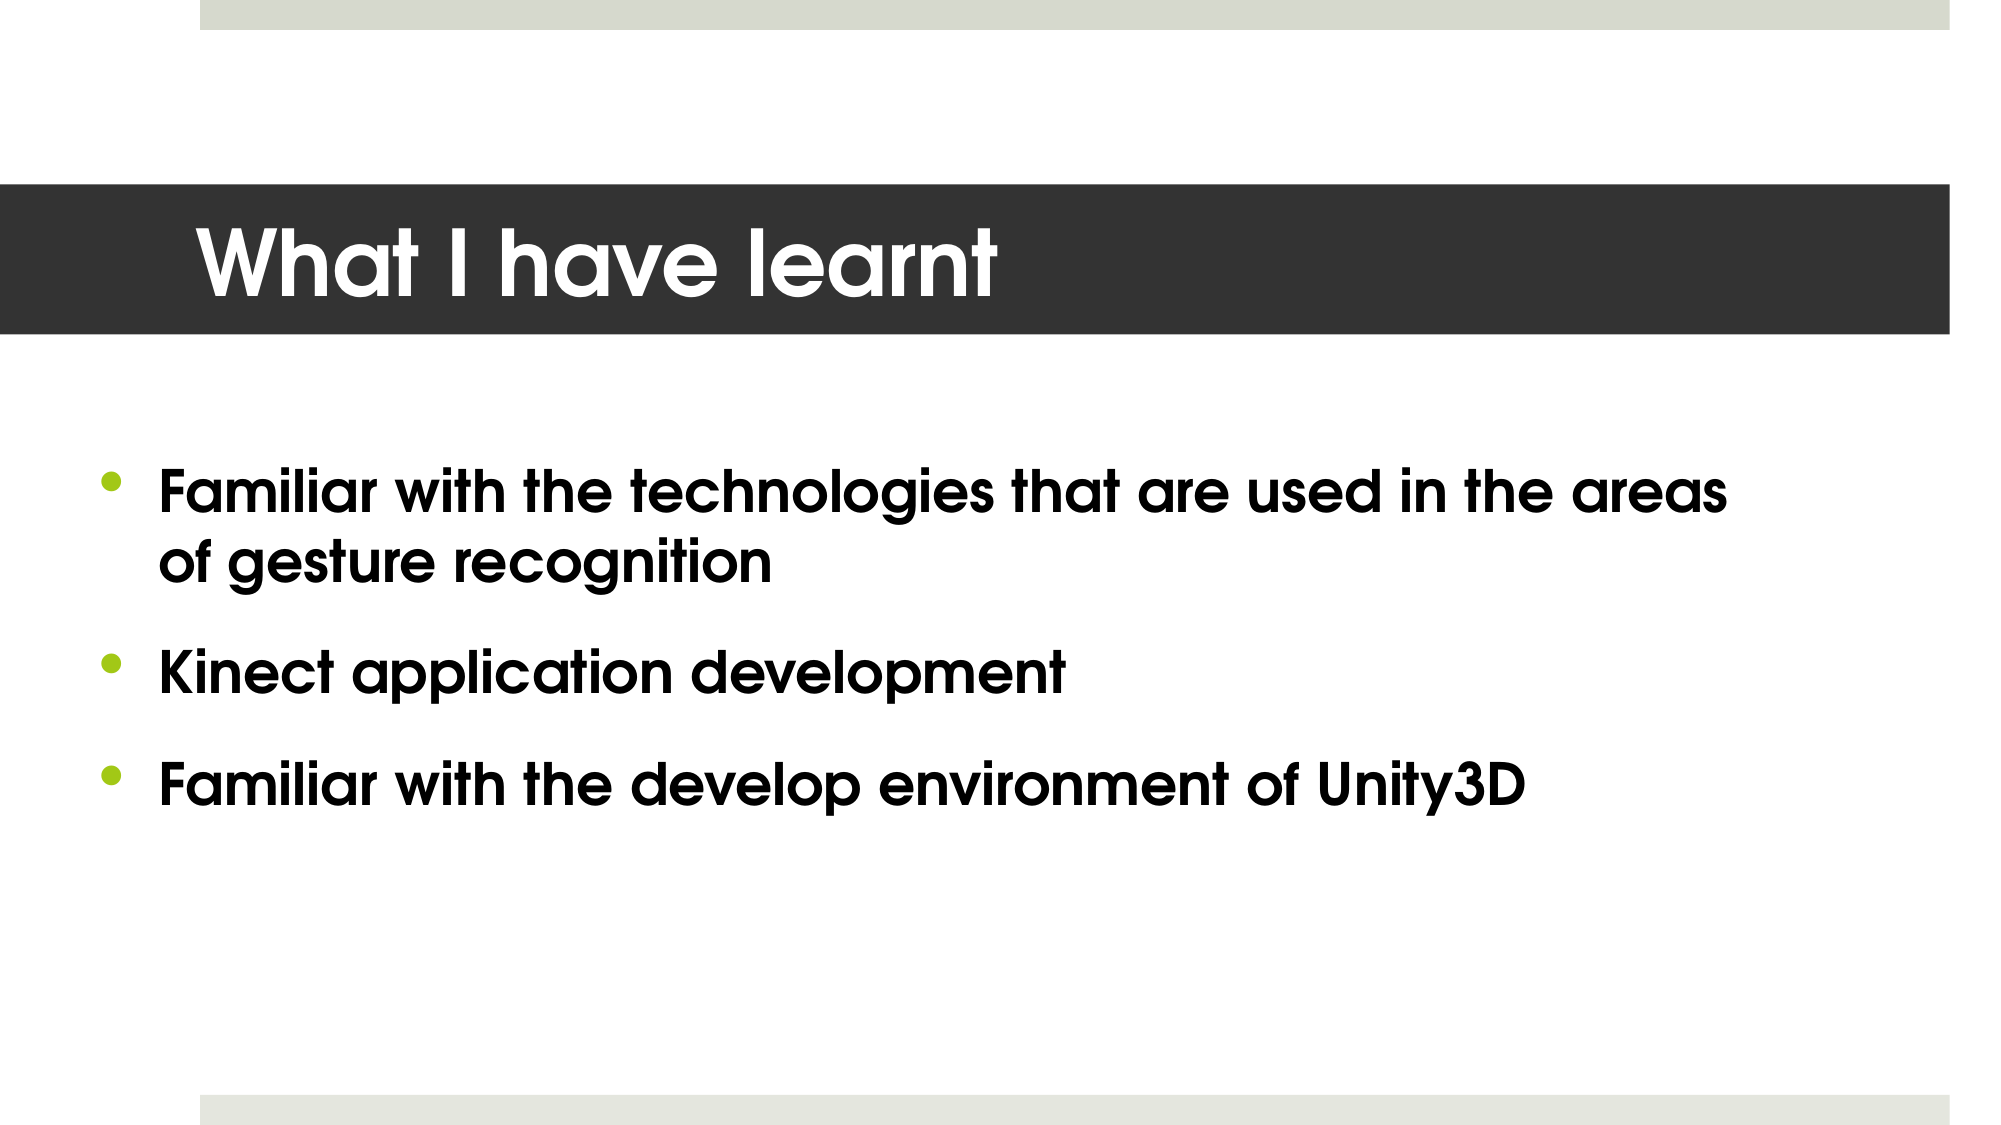

# What I have learnt
Familiar with the technologies that are used in the areas of gesture recognition
Kinect application development
Familiar with the develop environment of Unity3D